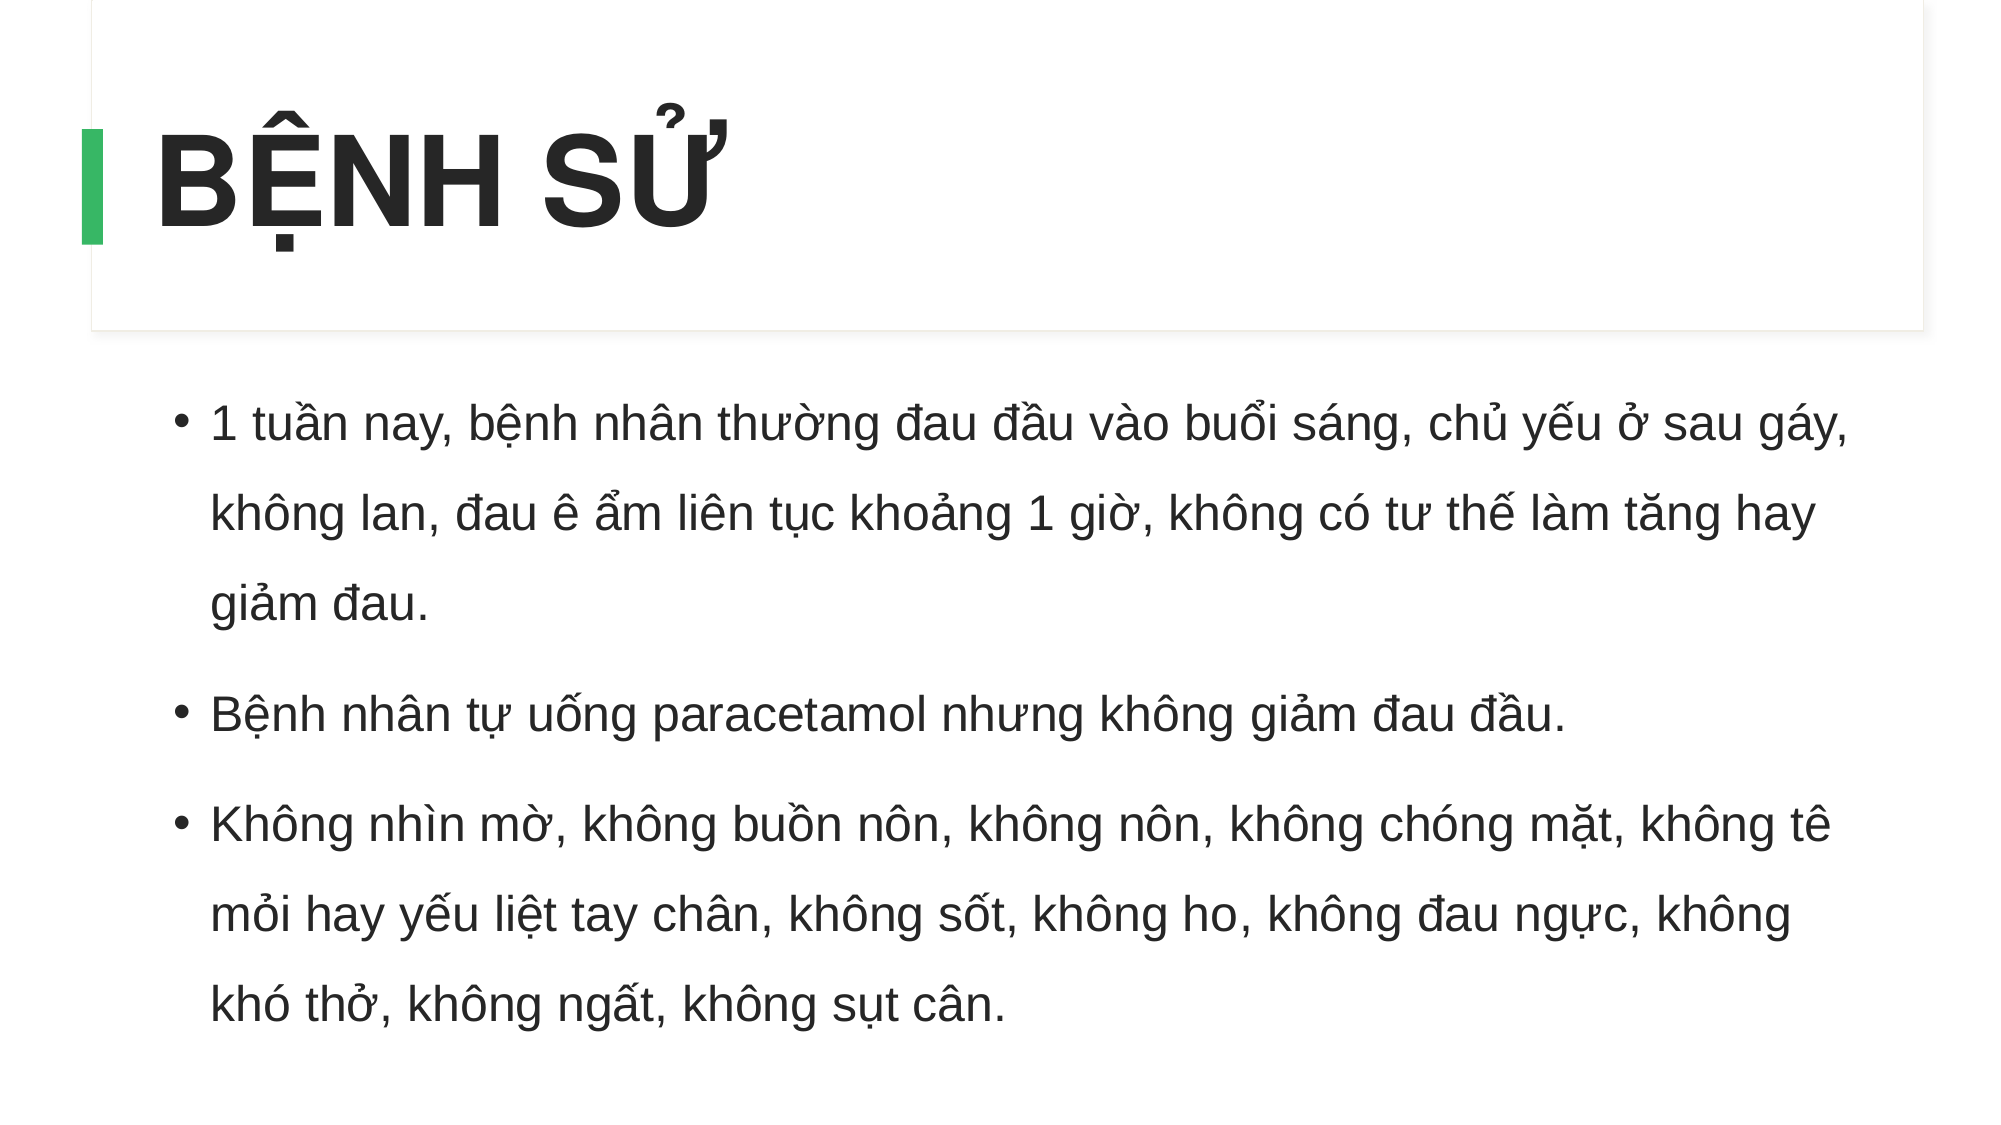

# BỆNH SỬ
1 tuần nay, bệnh nhân thường đau đầu vào buổi sáng, chủ yếu ở sau gáy, không lan, đau ê ẩm liên tục khoảng 1 giờ, không có tư thế làm tăng hay giảm đau.
Bệnh nhân tự uống paracetamol nhưng không giảm đau đầu.
Không nhìn mờ, không buồn nôn, không nôn, không chóng mặt, không tê mỏi hay yếu liệt tay chân, không sốt, không ho, không đau ngực, không khó thở, không ngất, không sụt cân.